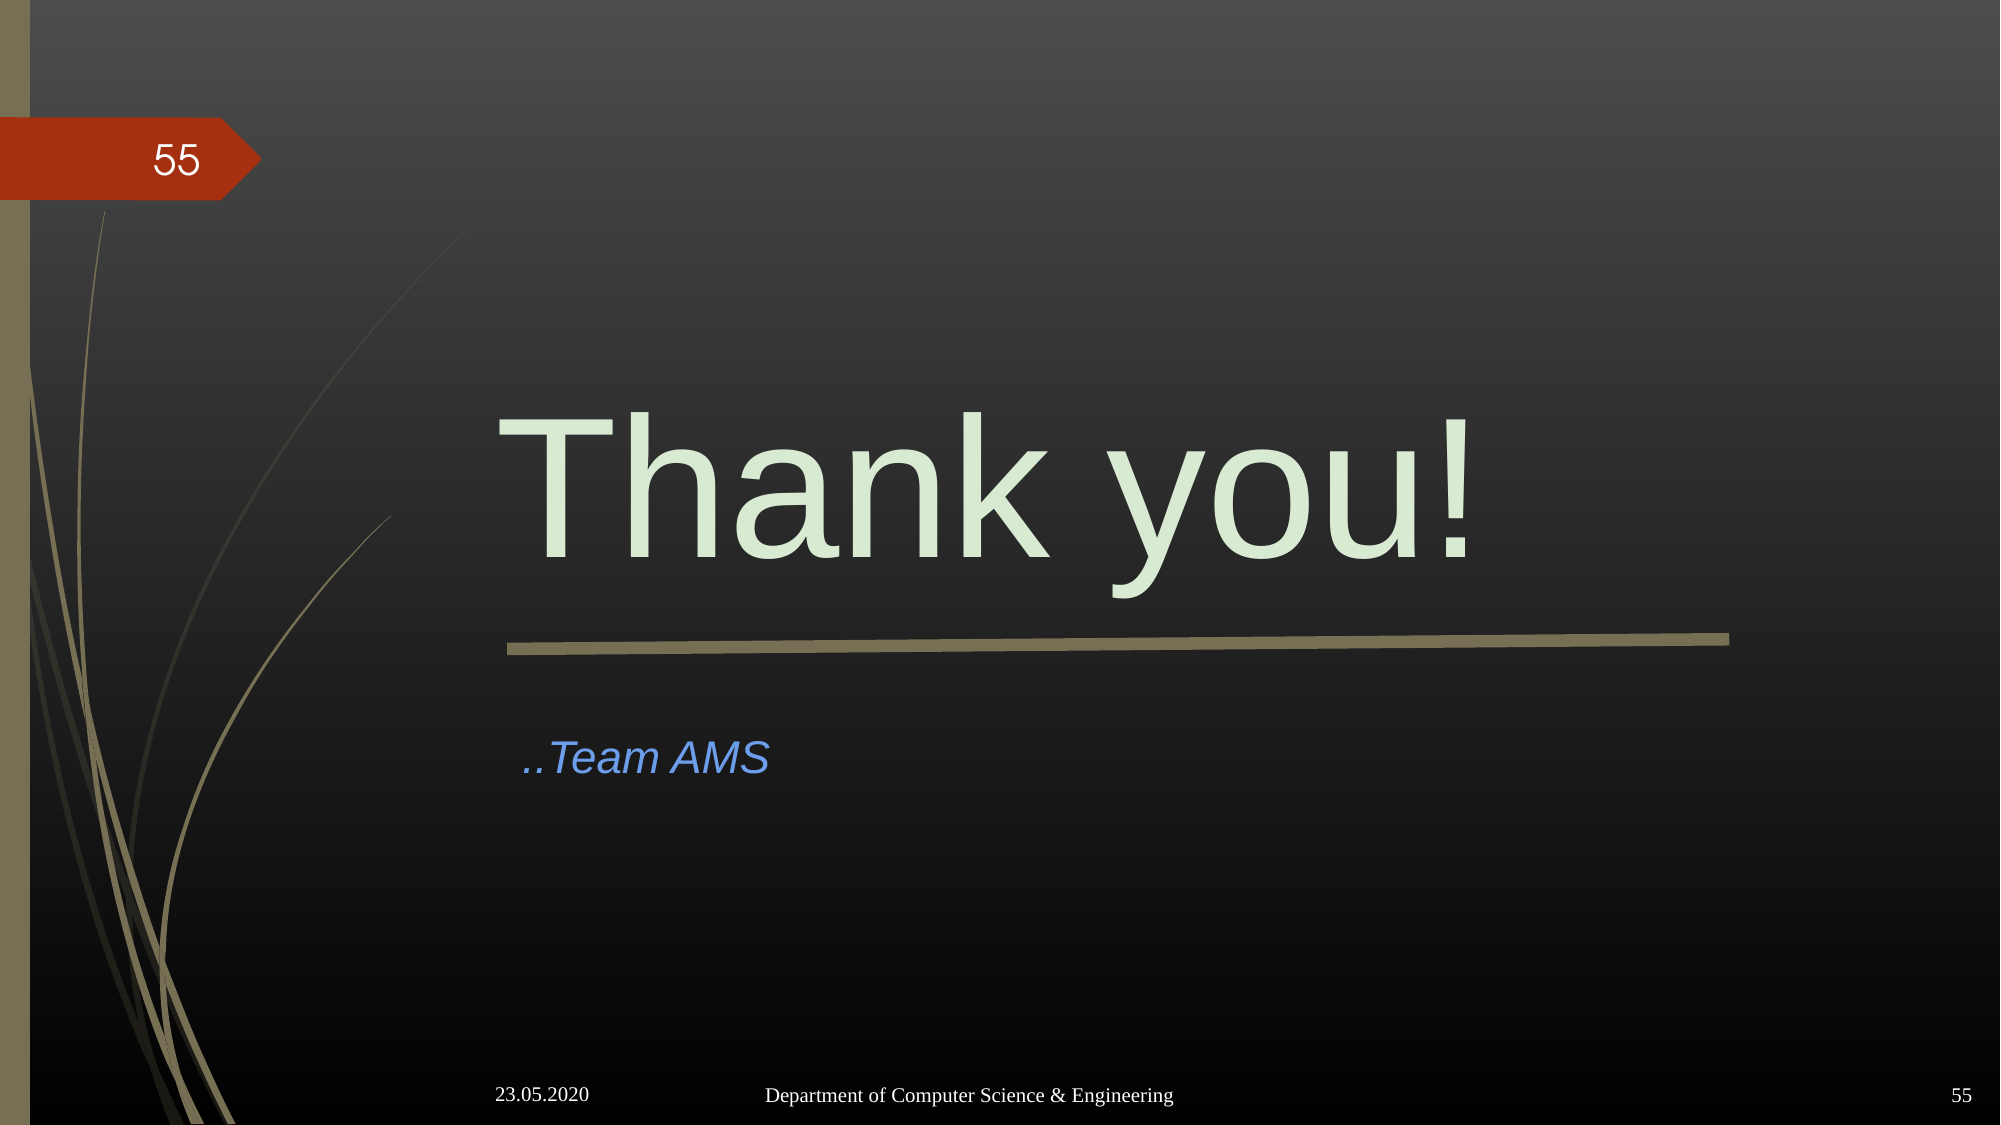

55
 Thank you!
..Team AMS
23.05.2020
Department of Computer Science & Engineering					                          55